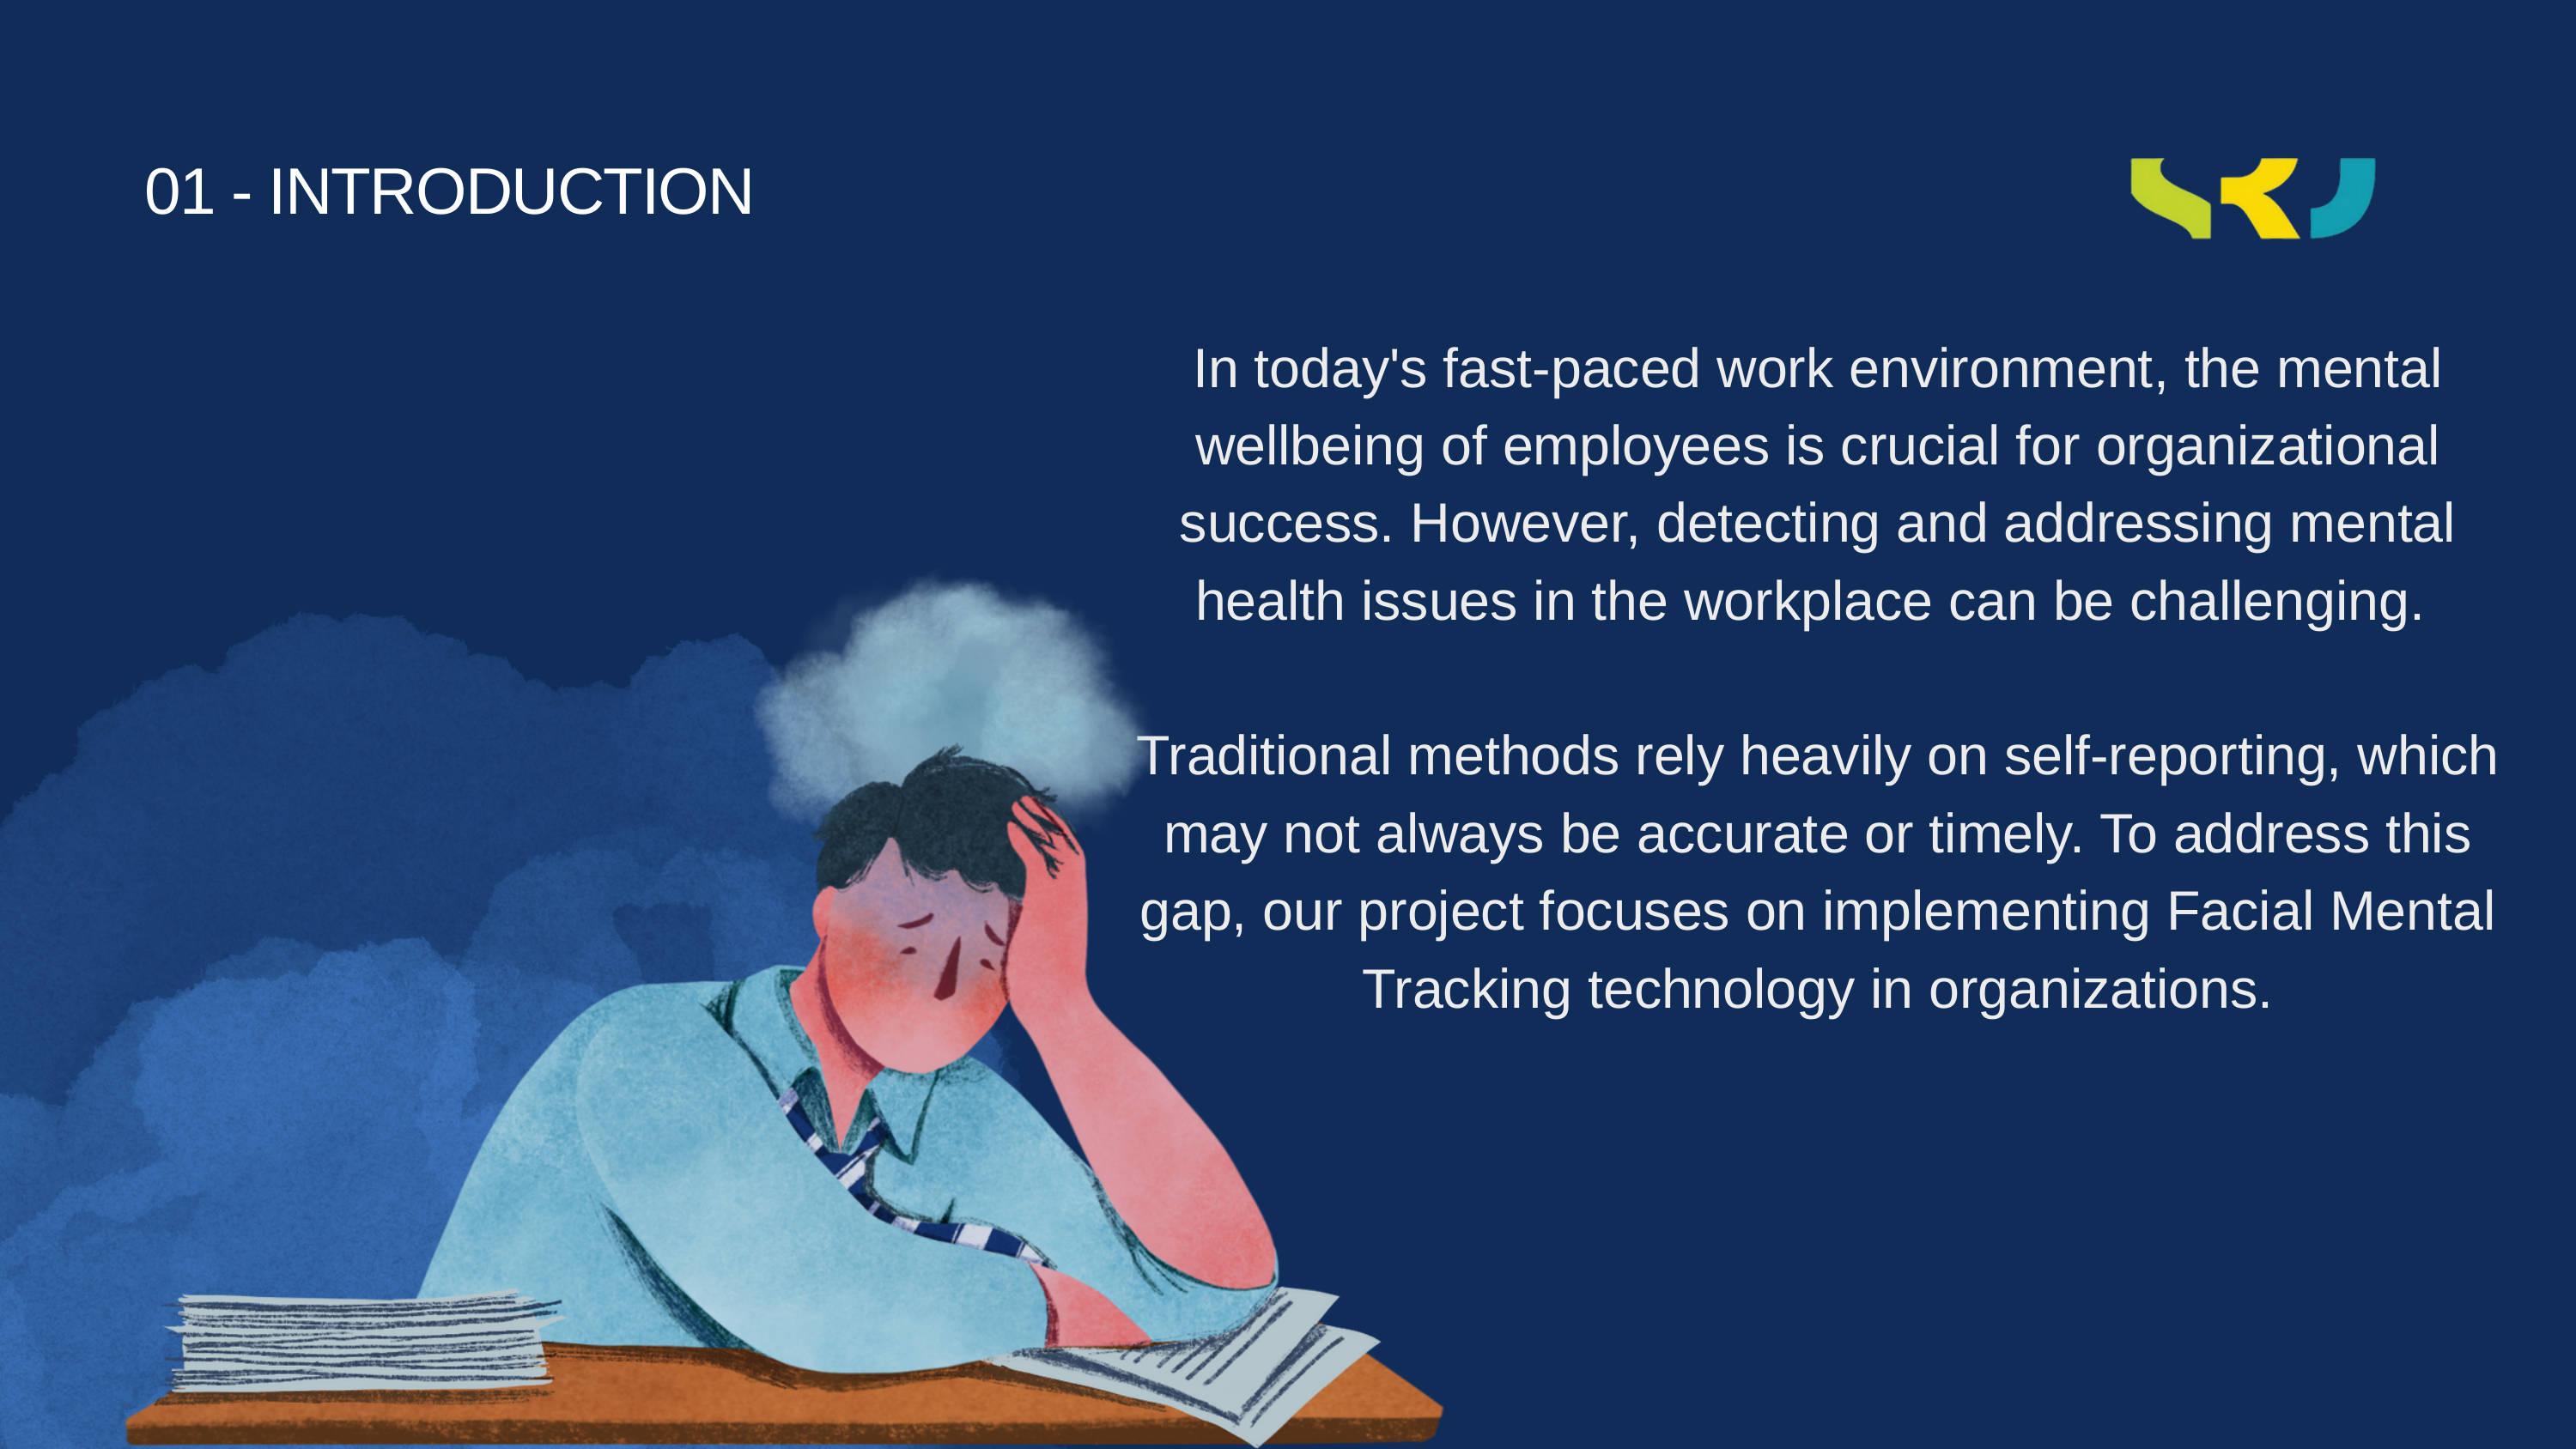

01 - INTRODUCTION

In today's fast-paced work environment, the mental wellbeing of employees is crucial for organizational success. However, detecting and addressing mental health issues in the workplace can be challenging.

Traditional methods rely heavily on self-reporting, which may not always be accurate or timely. To address this gap, our project focuses on implementing Facial Mental Tracking technology in organizations.